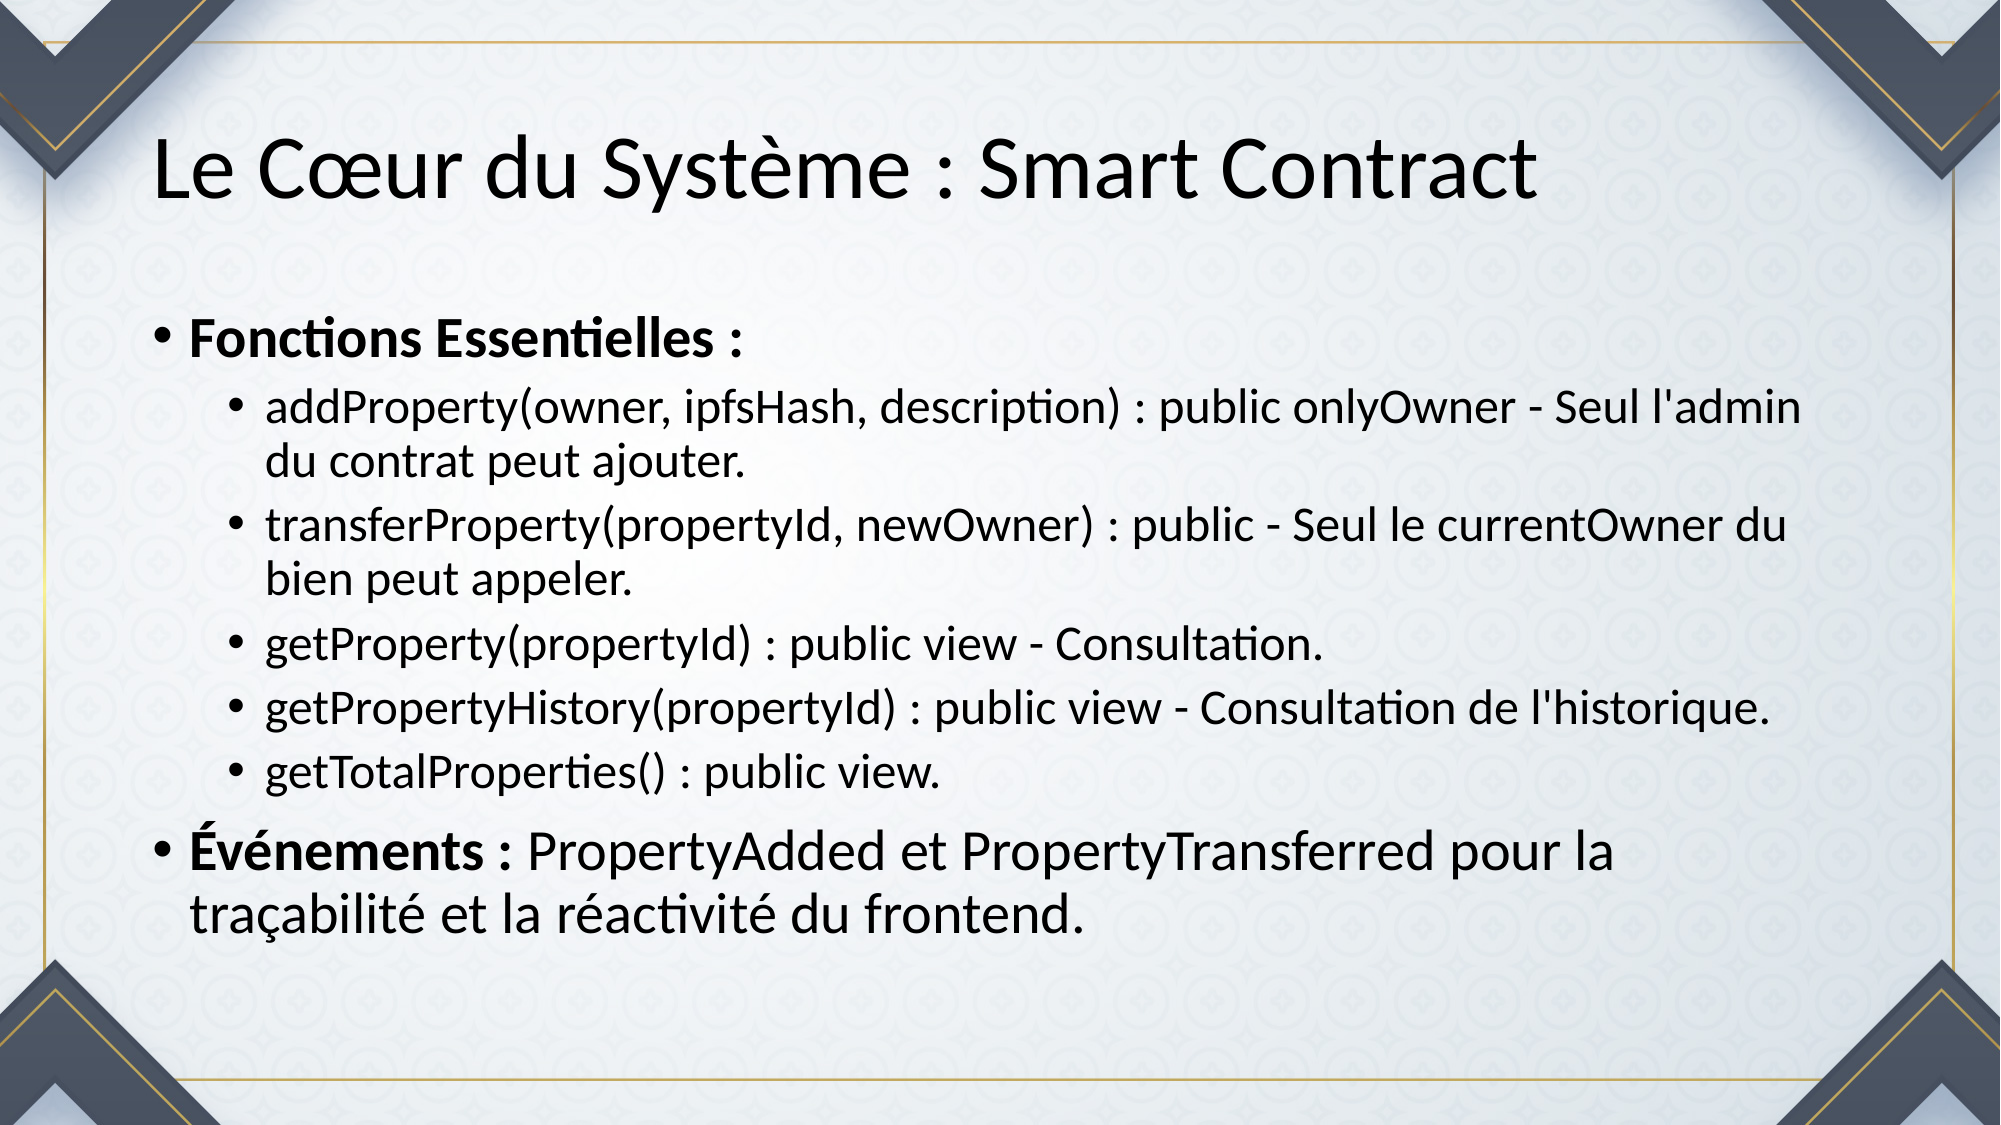

# Le Cœur du Système : Smart Contract
Fonctions Essentielles :
addProperty(owner, ipfsHash, description) : public onlyOwner - Seul l'admin du contrat peut ajouter.
transferProperty(propertyId, newOwner) : public - Seul le currentOwner du bien peut appeler.
getProperty(propertyId) : public view - Consultation.
getPropertyHistory(propertyId) : public view - Consultation de l'historique.
getTotalProperties() : public view.
Événements : PropertyAdded et PropertyTransferred pour la traçabilité et la réactivité du frontend.